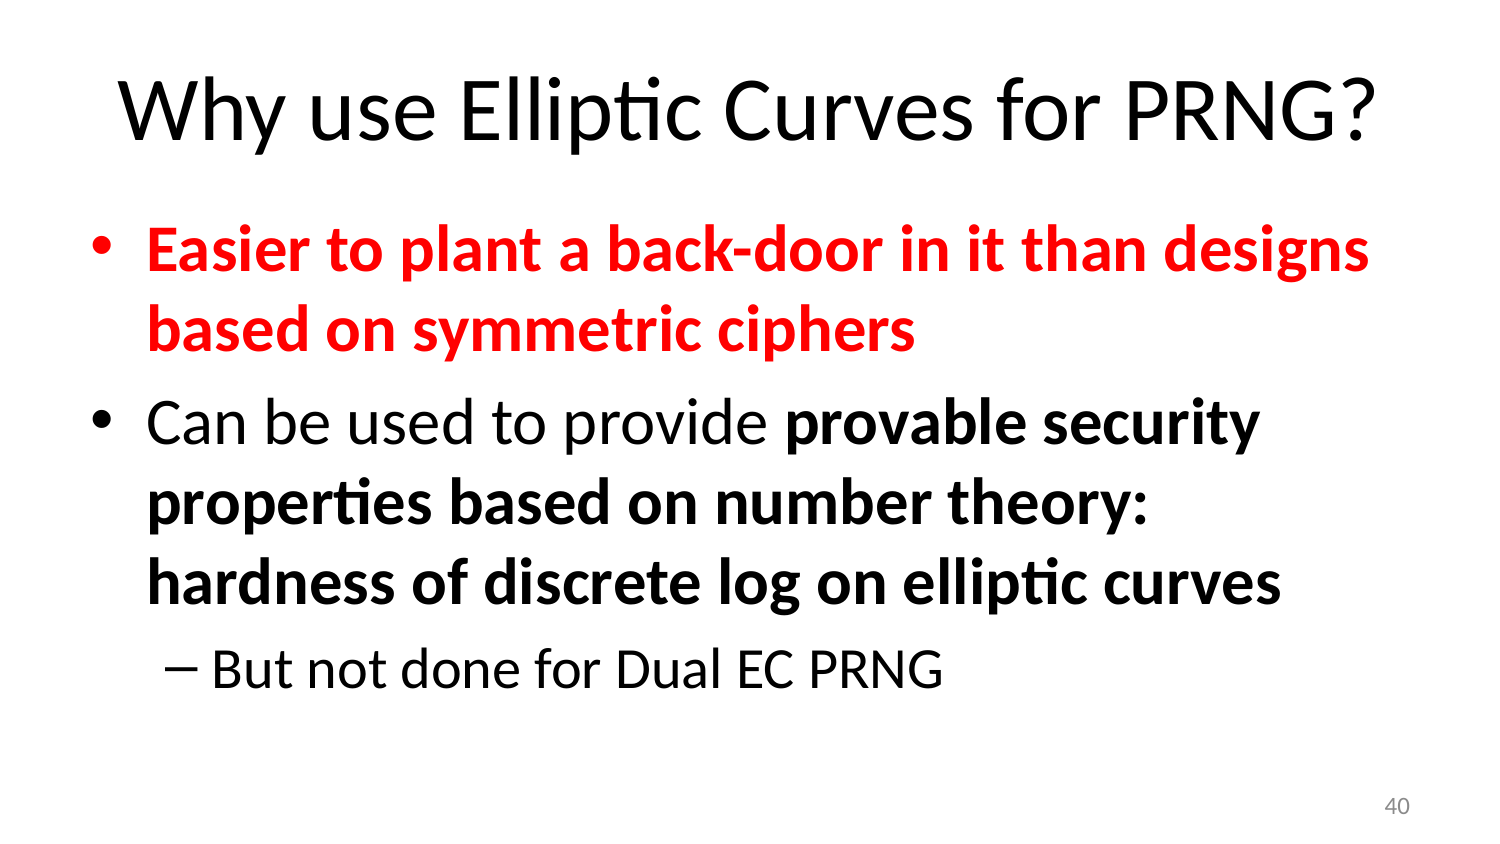

# Why use Elliptic Curves for PRNG?
Easier to plant a back-door in it than designs based on symmetric ciphers
Can be used to provide provable security properties based on number theory: hardness of discrete log on elliptic curves
But not done for Dual EC PRNG
40